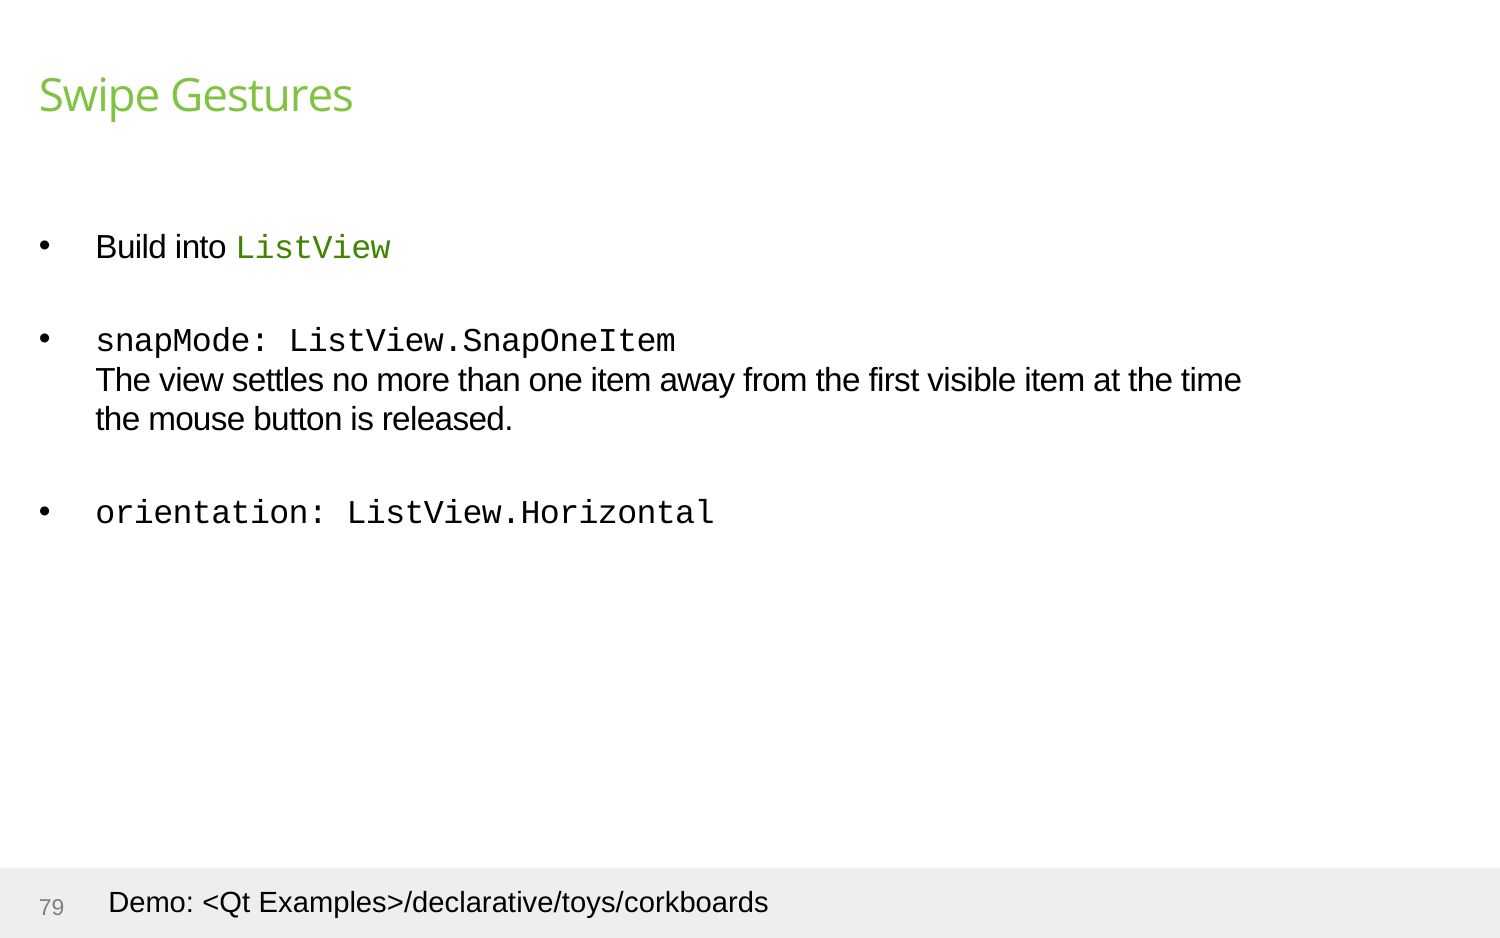

# Swipe Gestures
Build into ListView

snapMode: ListView.SnapOneItem
The view settles no more than one item away from the first visible item at the time the mouse button is released.

orientation: ListView.Horizontal

Demo: <Qt Examples>/declarative/toys/corkboards
79